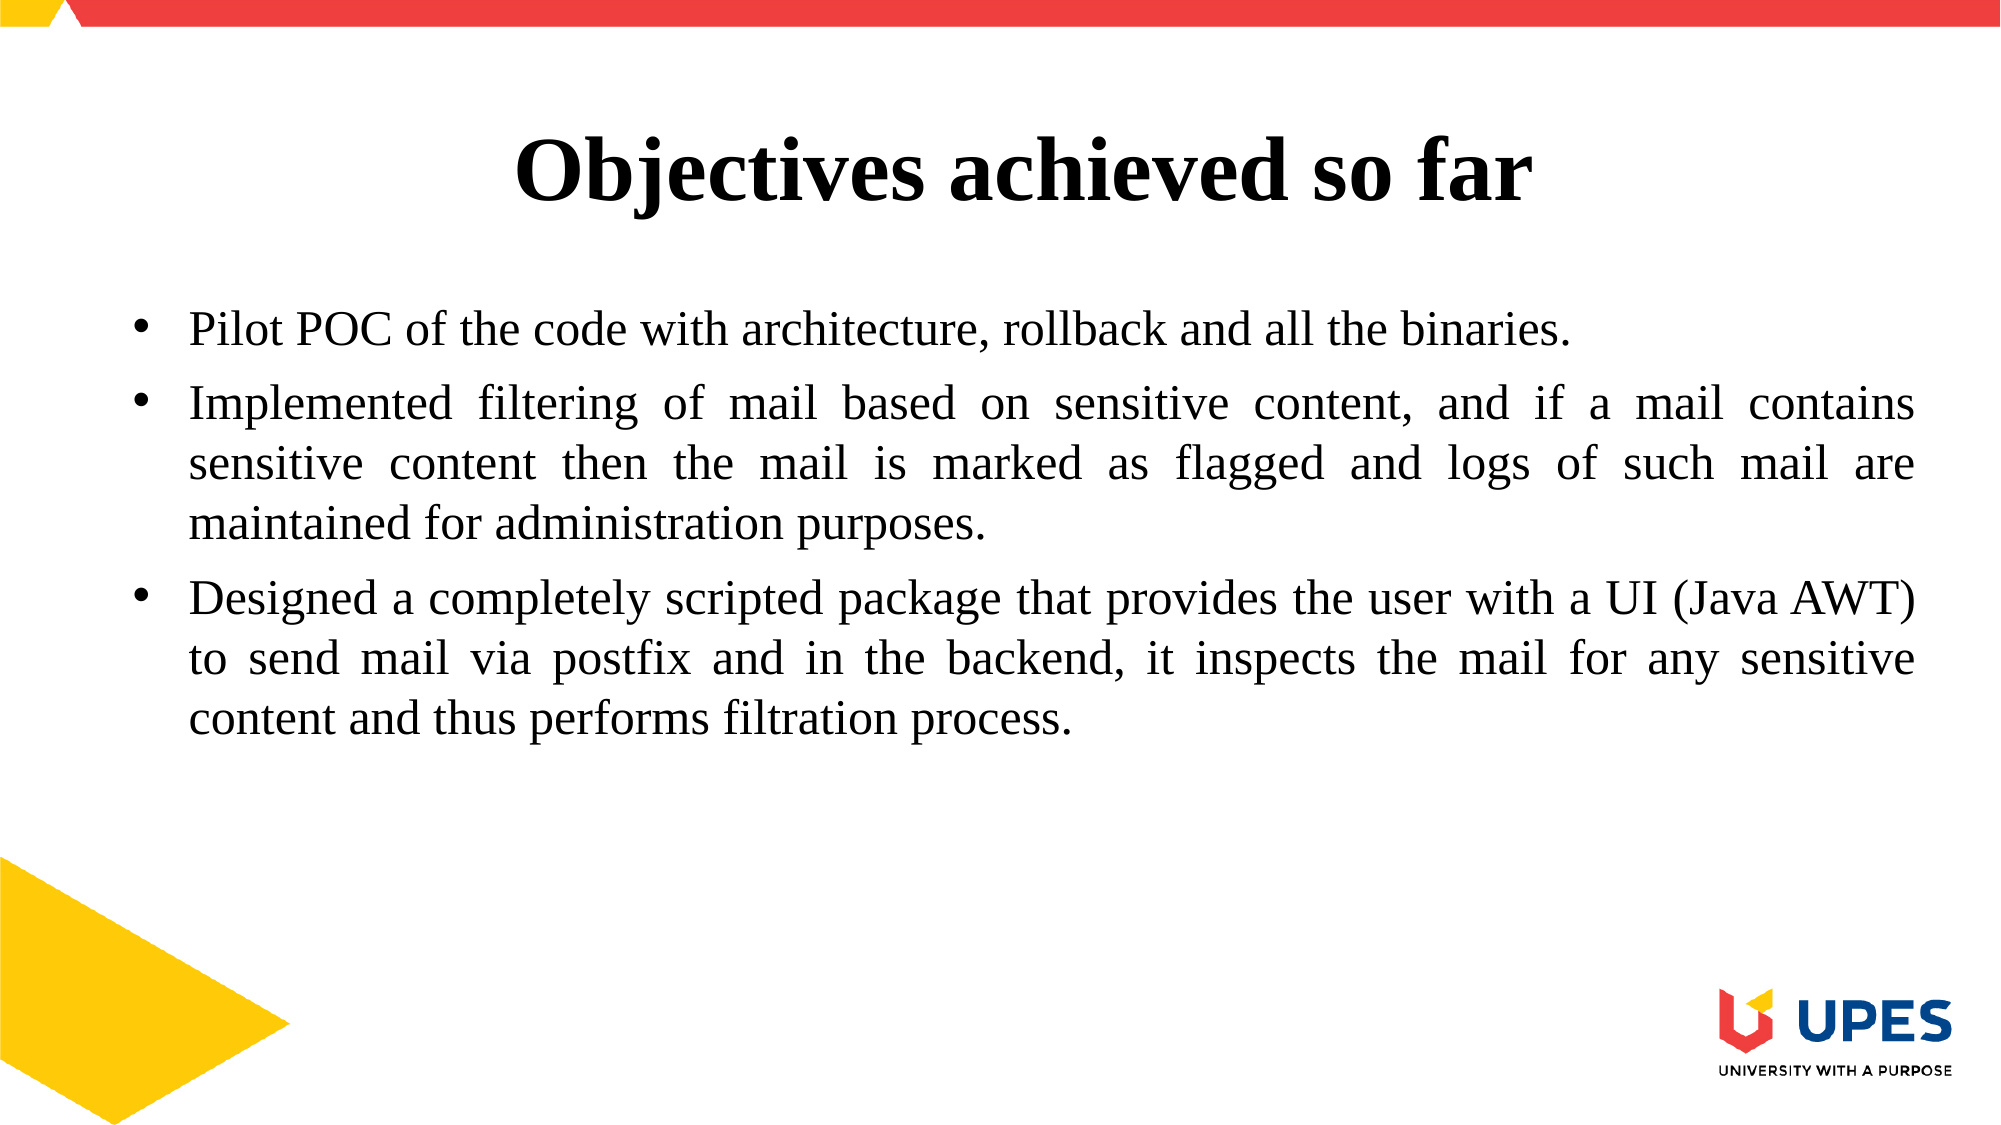

# Objectives achieved so far
Pilot POC of the code with architecture, rollback and all the binaries.
Implemented filtering of mail based on sensitive content, and if a mail contains sensitive content then the mail is marked as flagged and logs of such mail are maintained for administration purposes.
Designed a completely scripted package that provides the user with a UI (Java AWT) to send mail via postfix and in the backend, it inspects the mail for any sensitive content and thus performs filtration process.